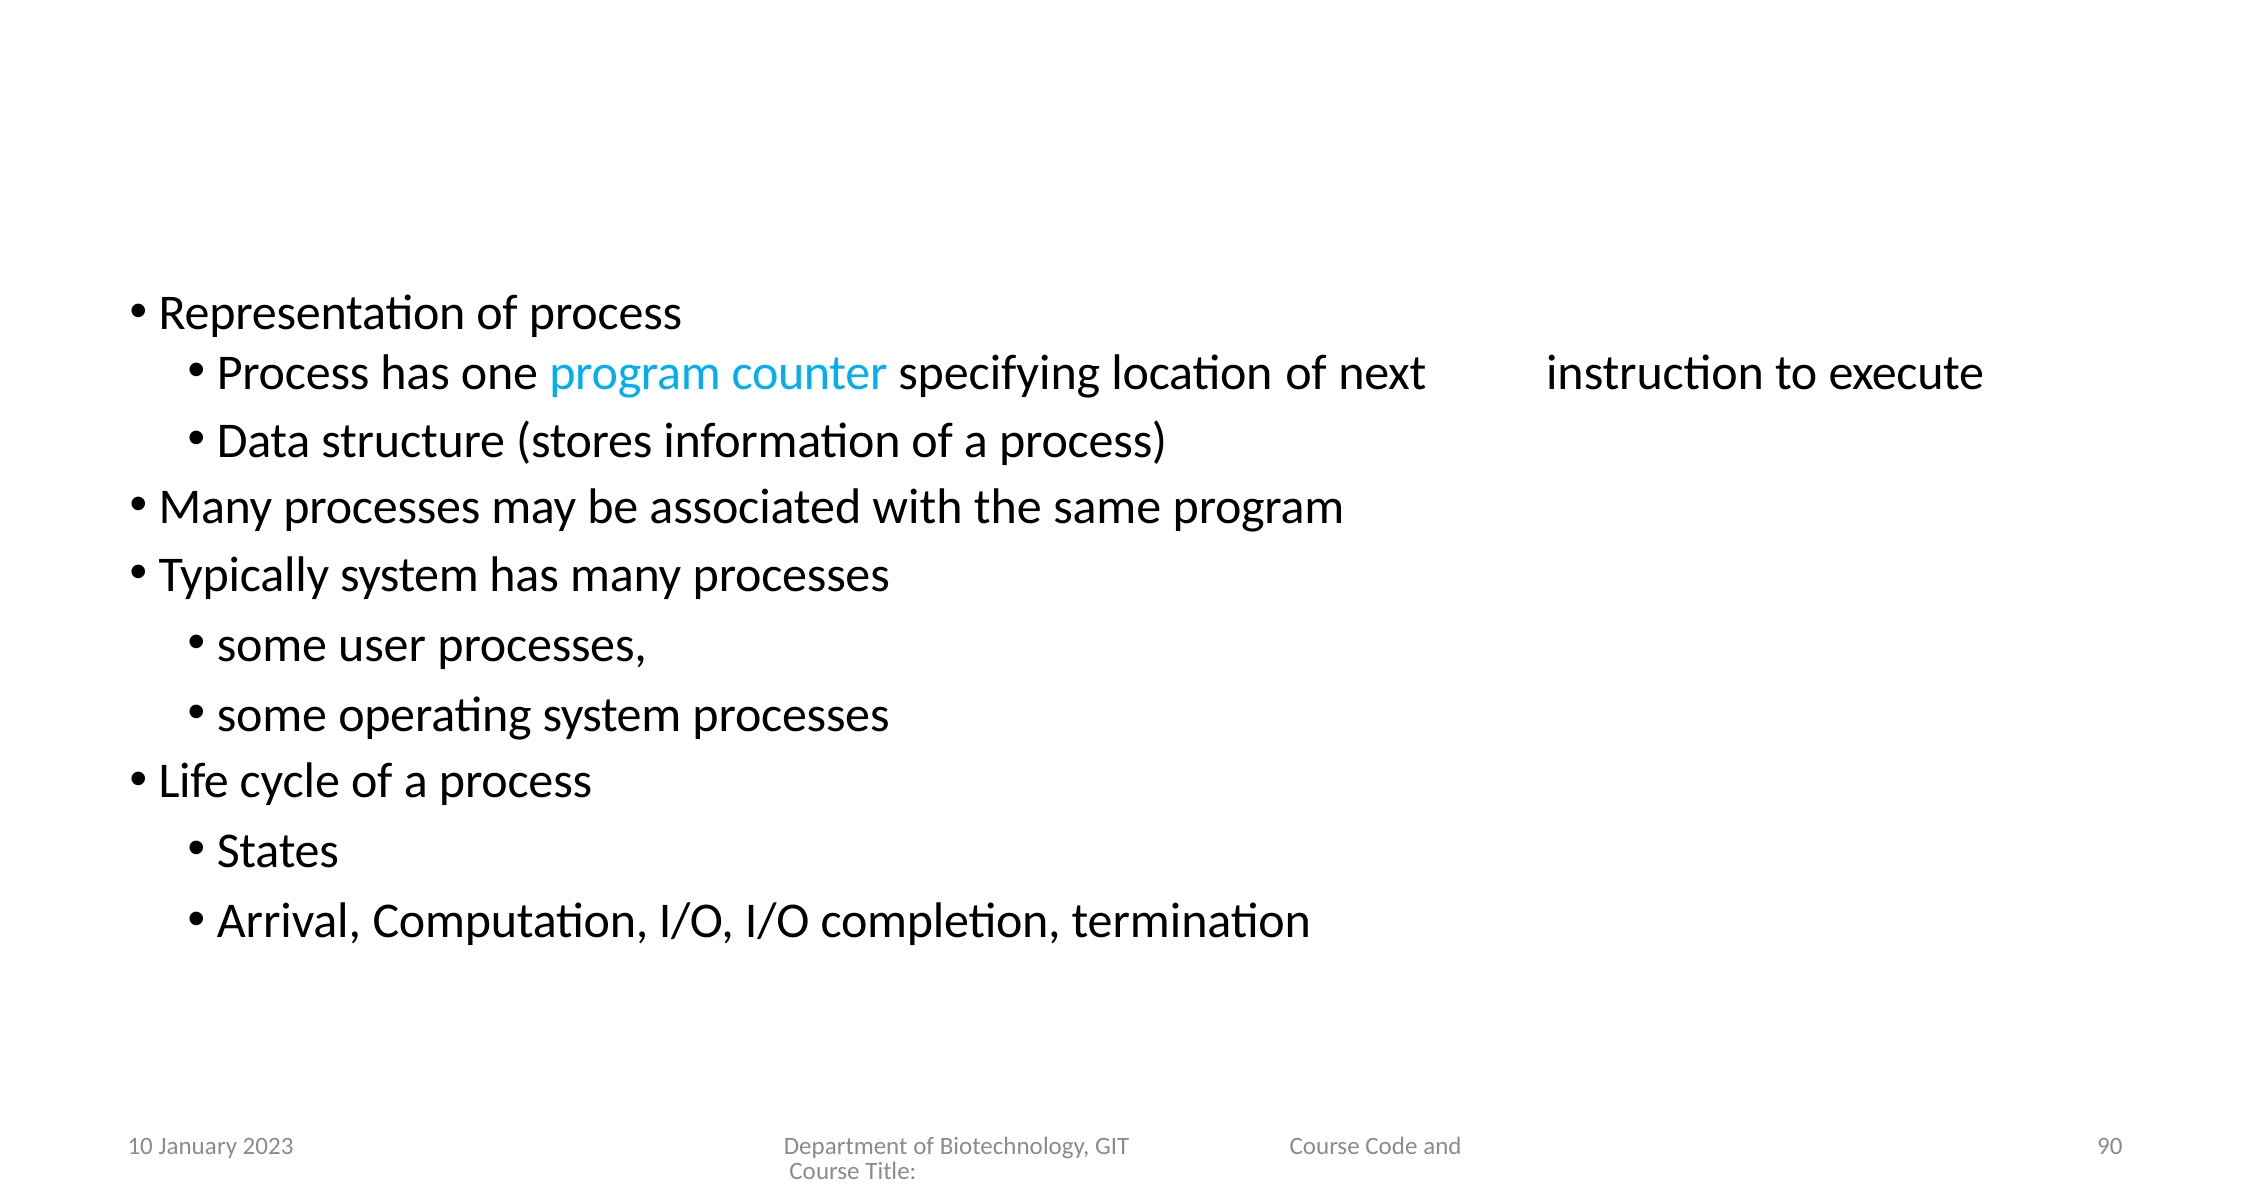

#
Representation of process
Process has one program counter specifying location of next	instruction to execute
Data structure (stores information of a process)
Many processes may be associated with the same program
Typically system has many processes
some user processes,
some operating system processes
Life cycle of a process
States
Arrival, Computation, I/O, I/O completion, termination
10 January 2023
Department of Biotechnology, GIT                            Course Code and Course Title:
90